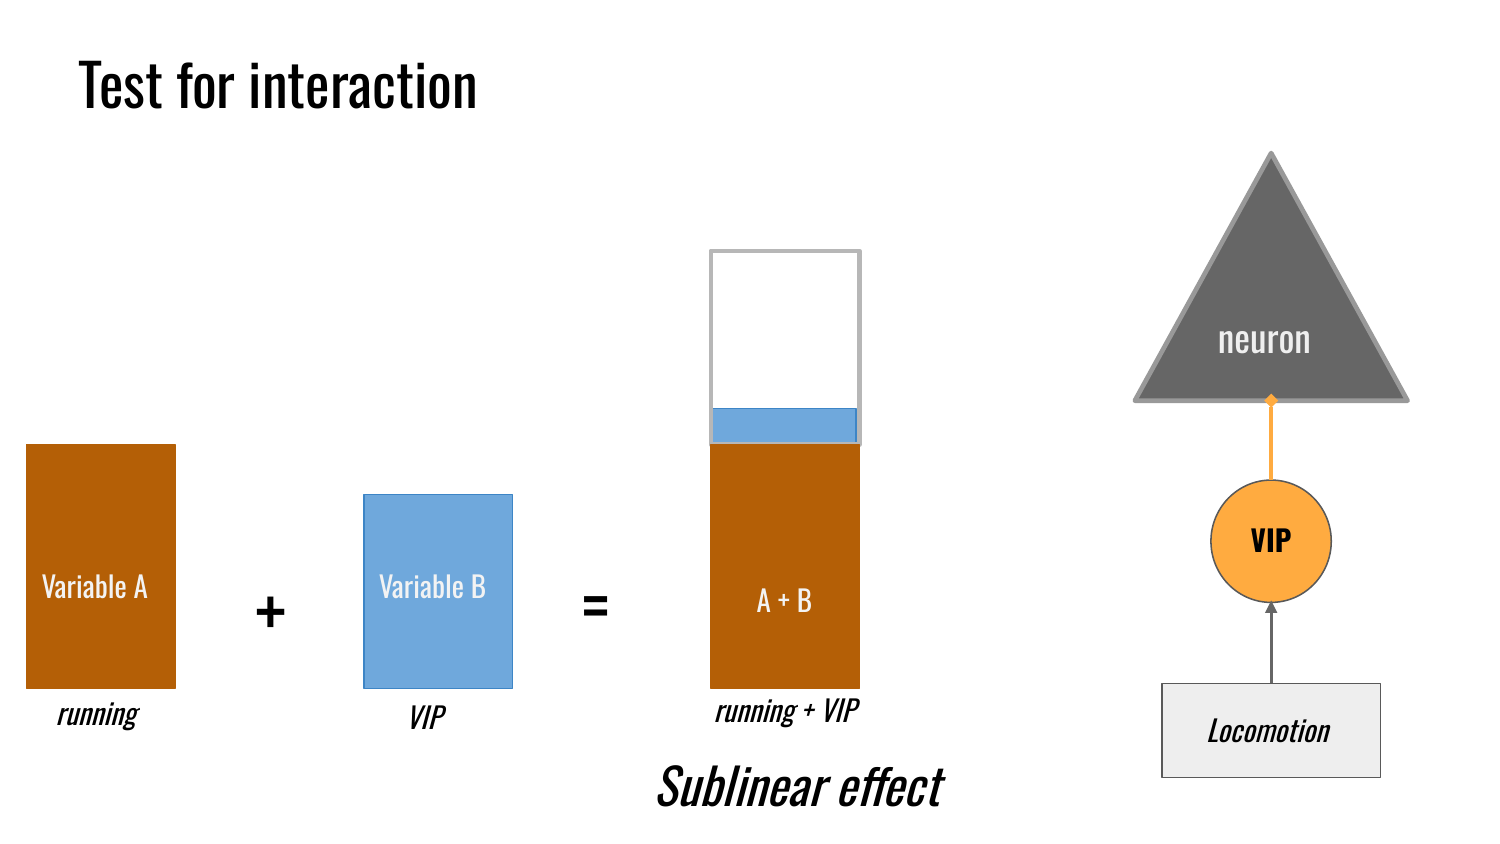

# Test for interaction
neuron

=
+
Variable A
Variable B
Sublinear effect

VIP
A + B
running + VIP
running
Locomotion
VIP